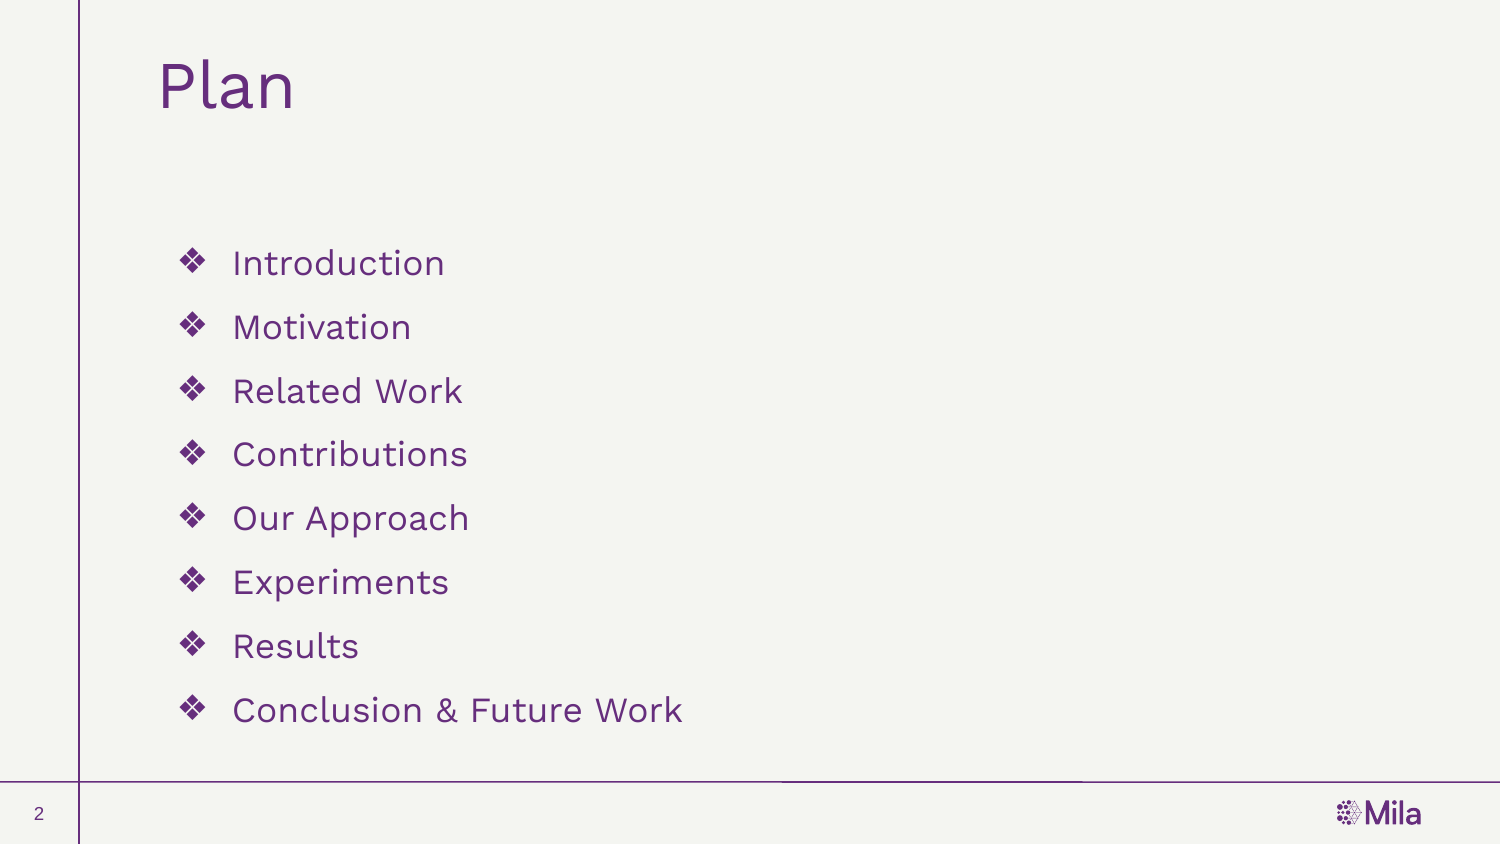

# Plan
Introduction
Motivation
Related Work
Contributions
Our Approach
Experiments
Results
Conclusion & Future Work
2